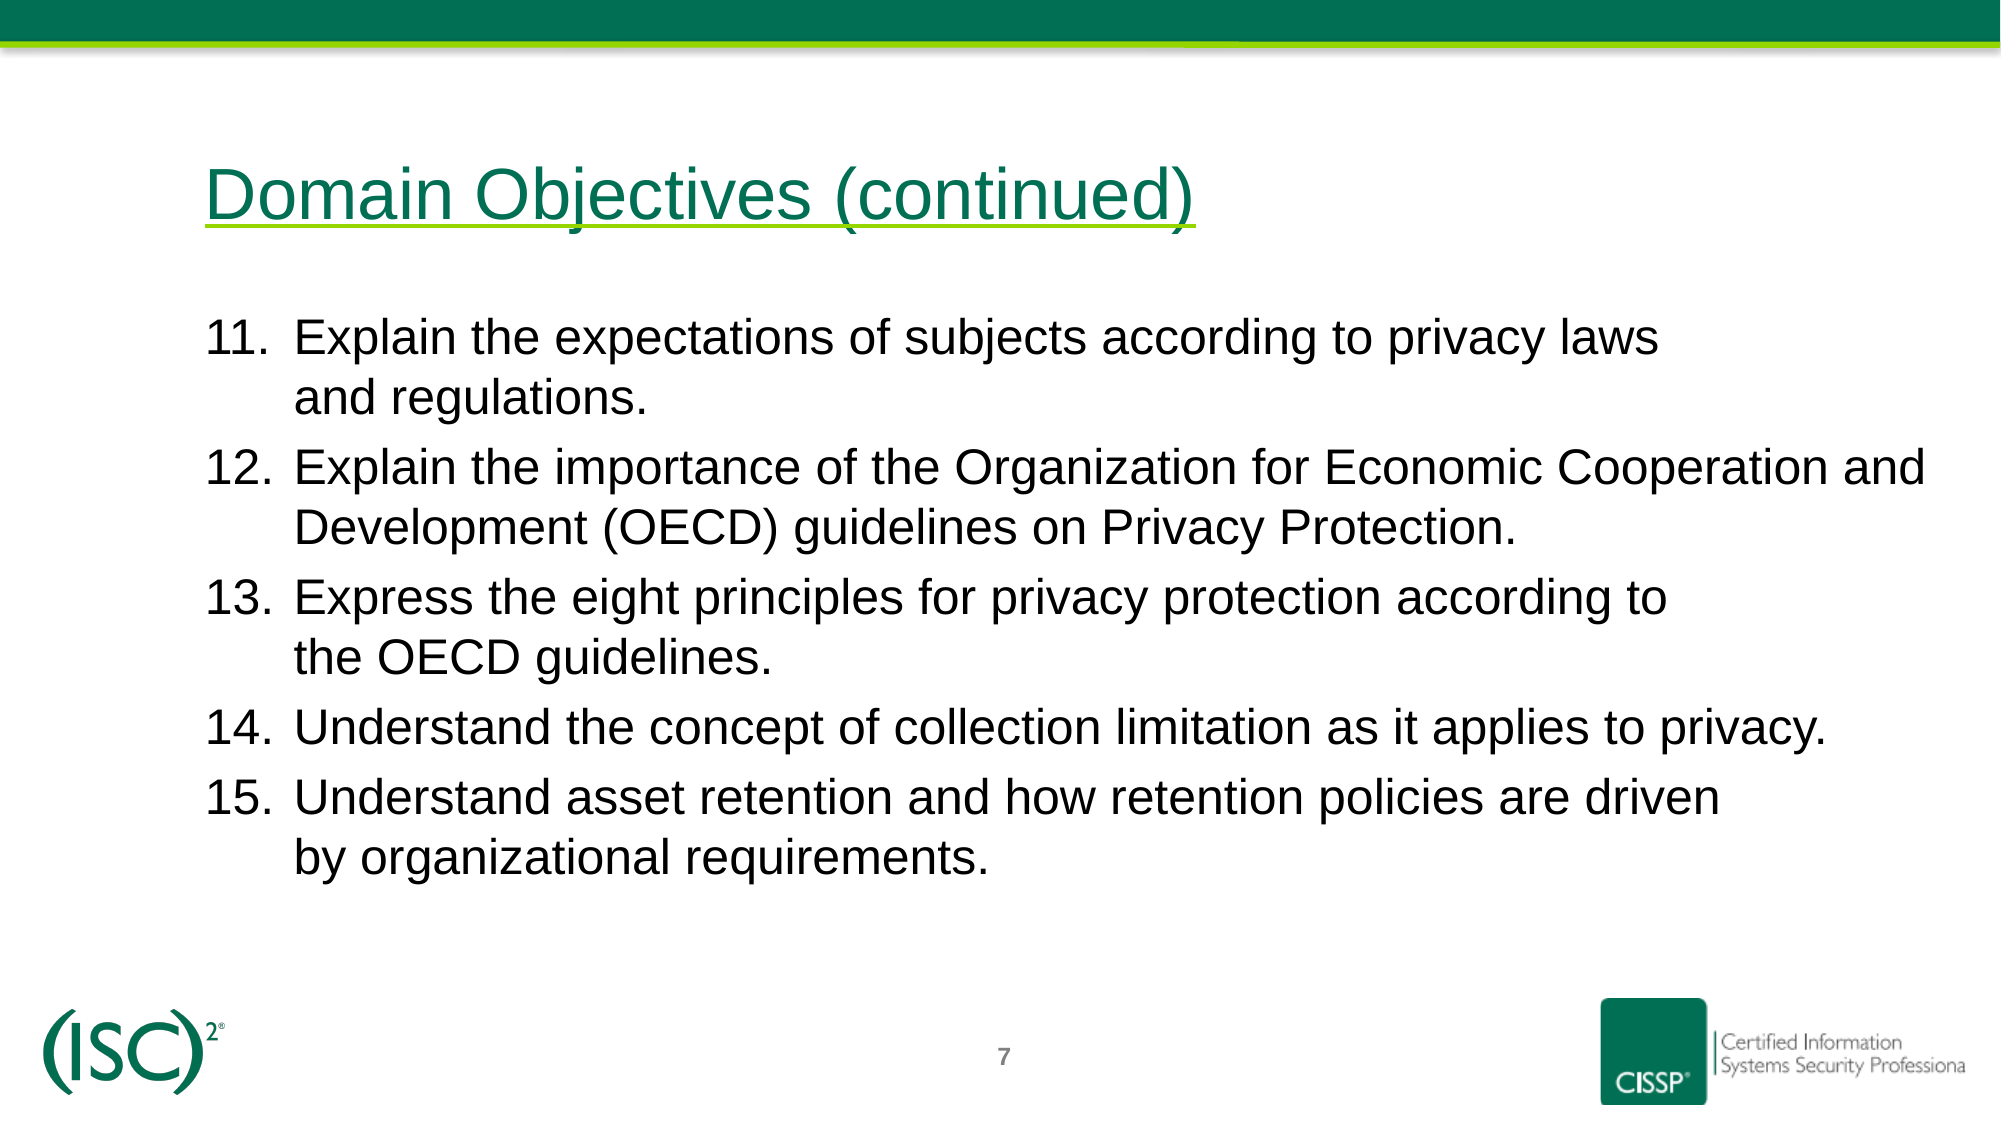

Domain Objectives (continued)
Explain the expectations of subjects according to privacy laws
and regulations.
Explain the importance of the Organization for Economic Cooperation and Development (OECD) guidelines on Privacy Protection.
Express the eight principles for privacy protection according to
the OECD guidelines.
Understand the concept of collection limitation as it applies to privacy.
Understand asset retention and how retention policies are driven
by organizational requirements.